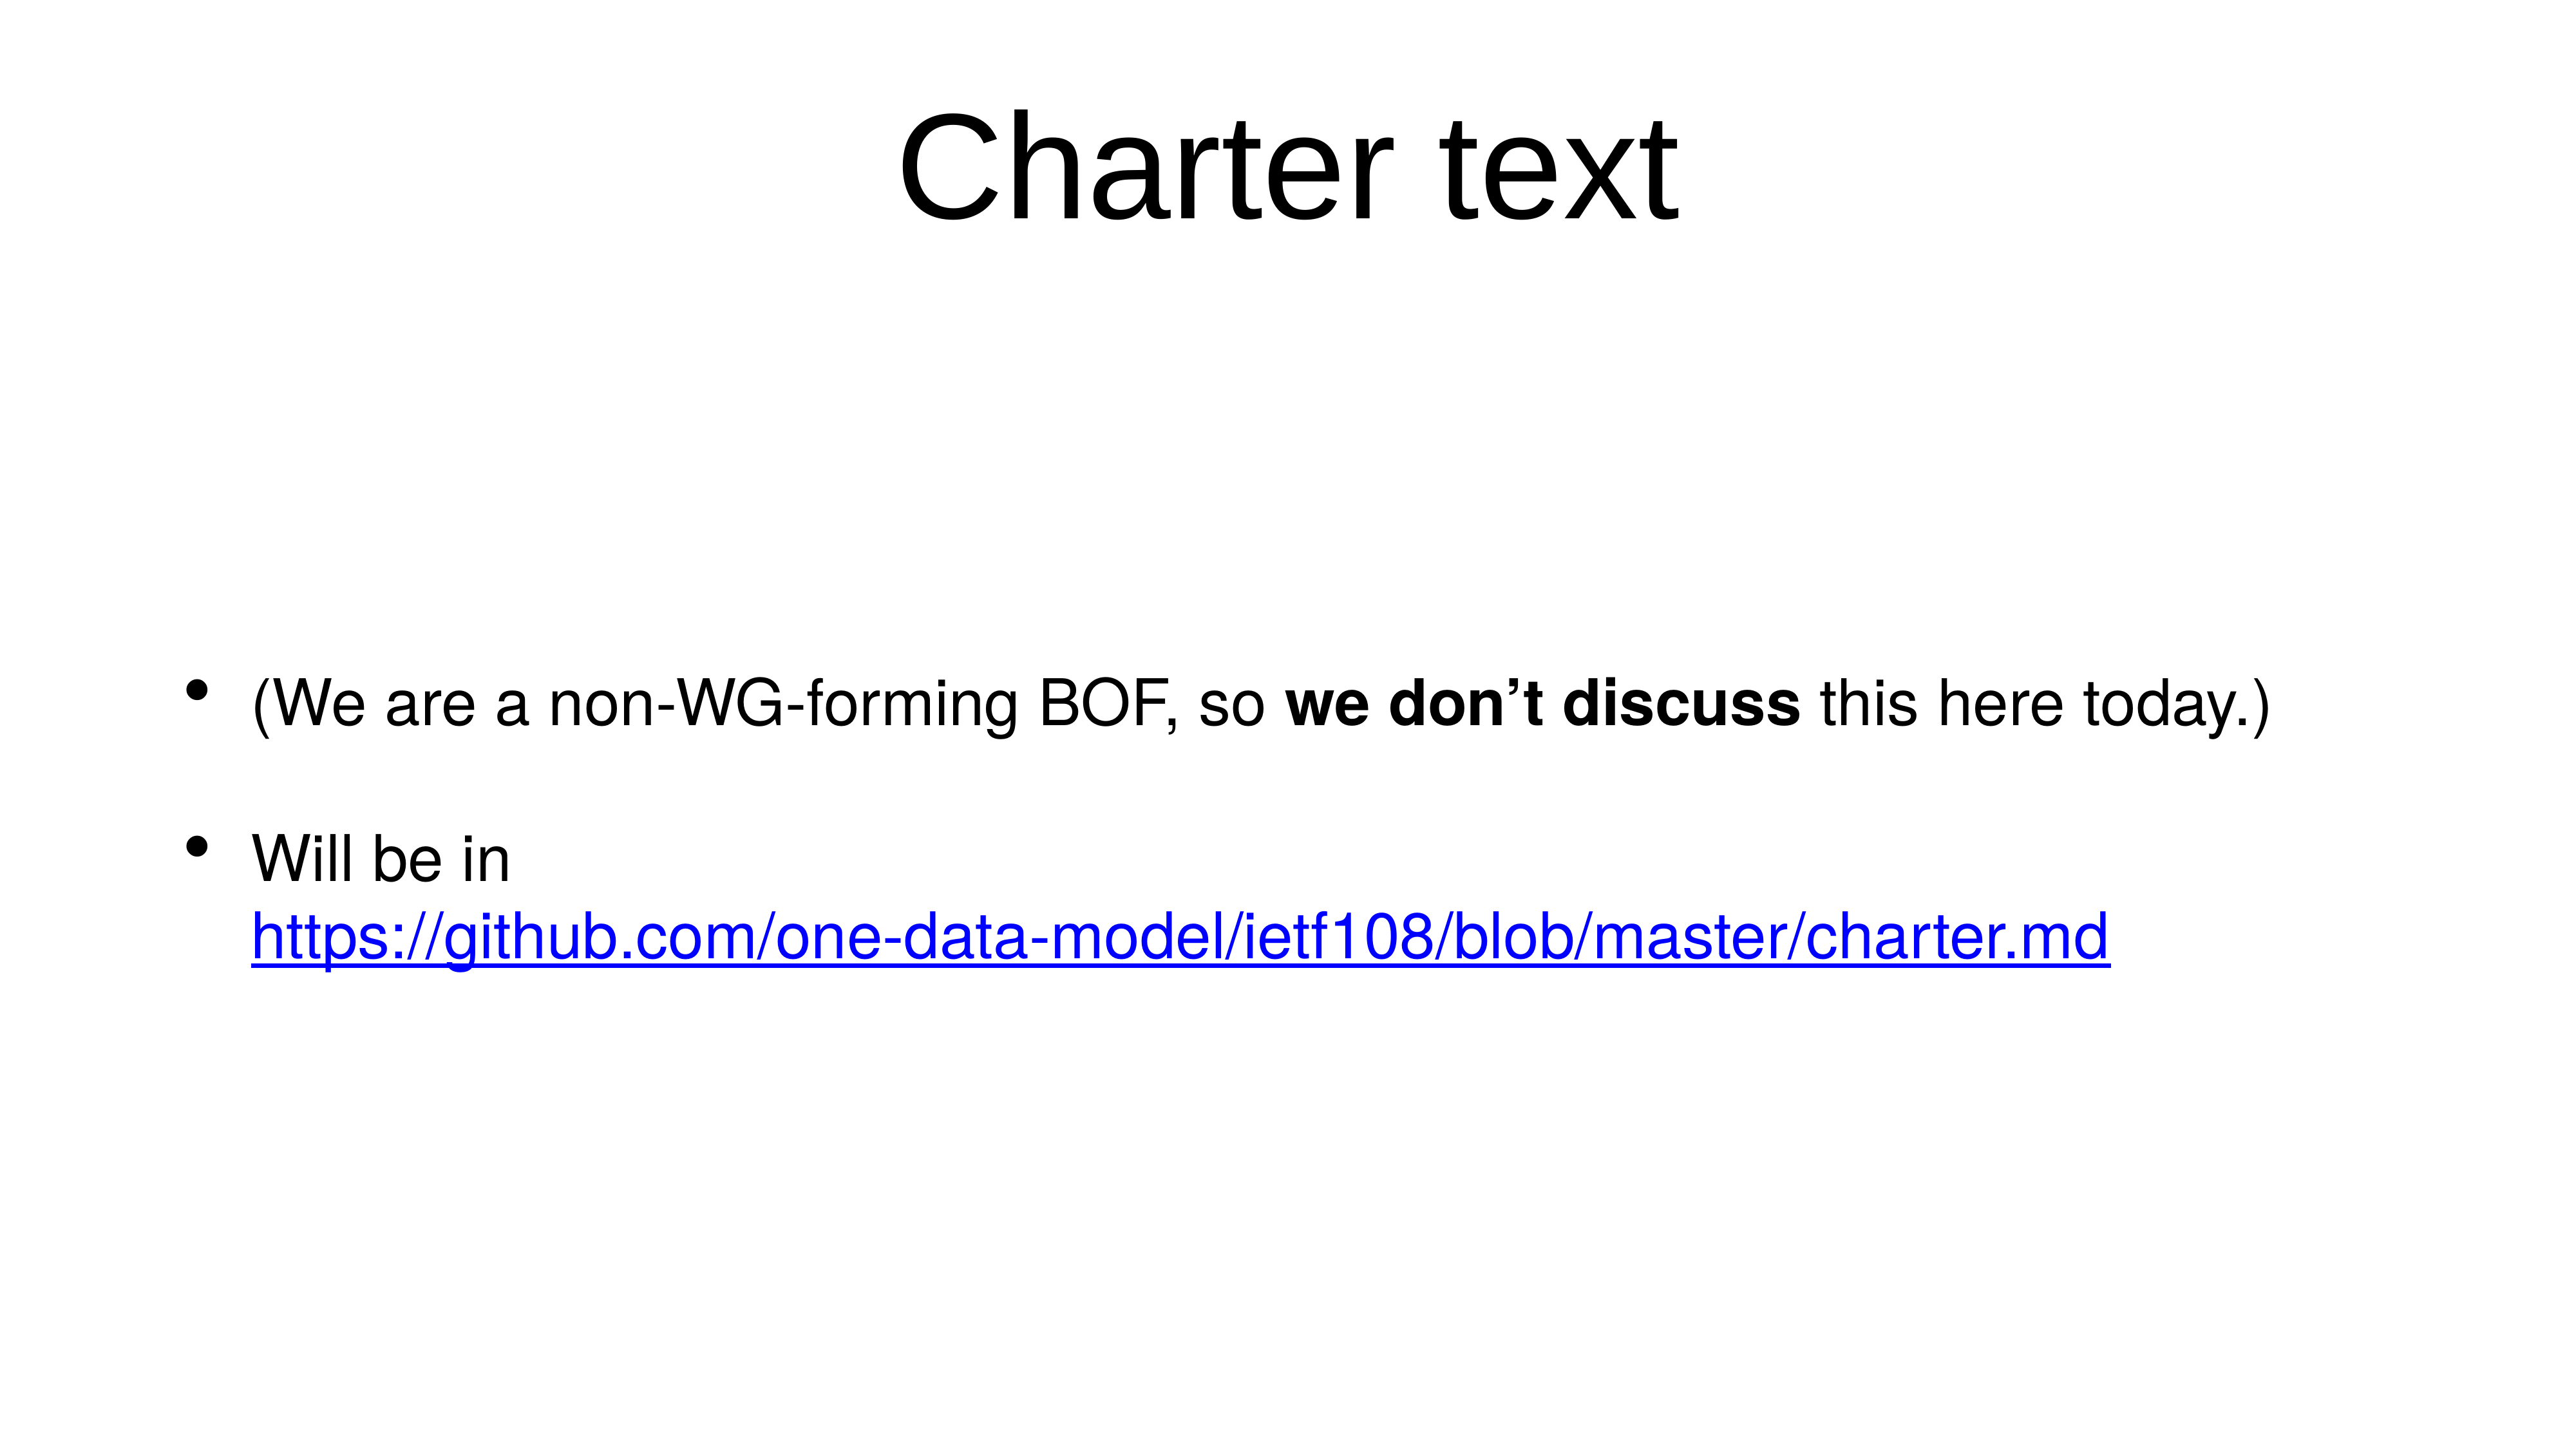

# Charter text
(We are a non-WG-forming BOF, so we don’t discuss this here today.)
Will be in
https://github.com/one-data-model/ietf108/blob/master/charter.md
42